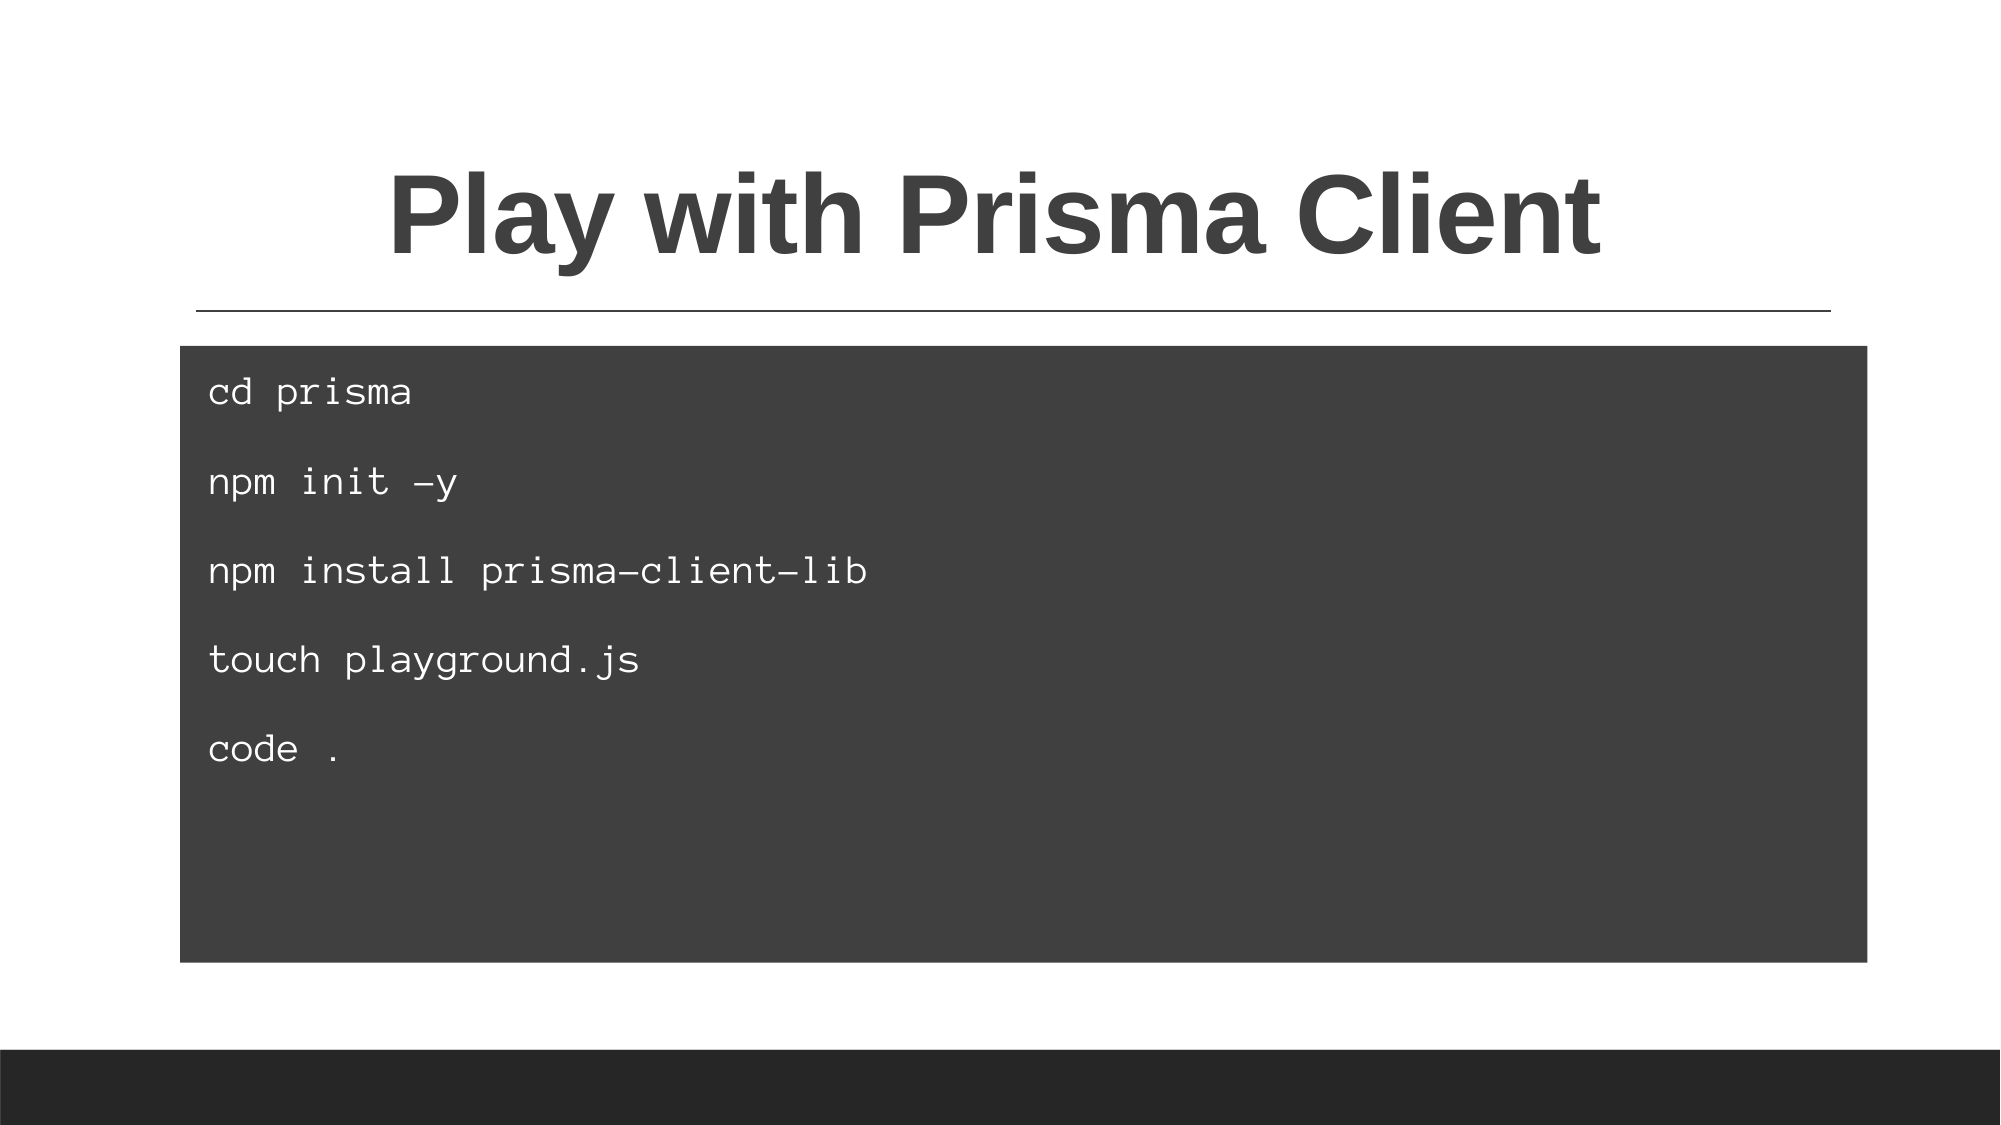

Play with Prisma Client
cd prisma
npm init -y
npm install prisma-client-lib
touch playground.js
code .